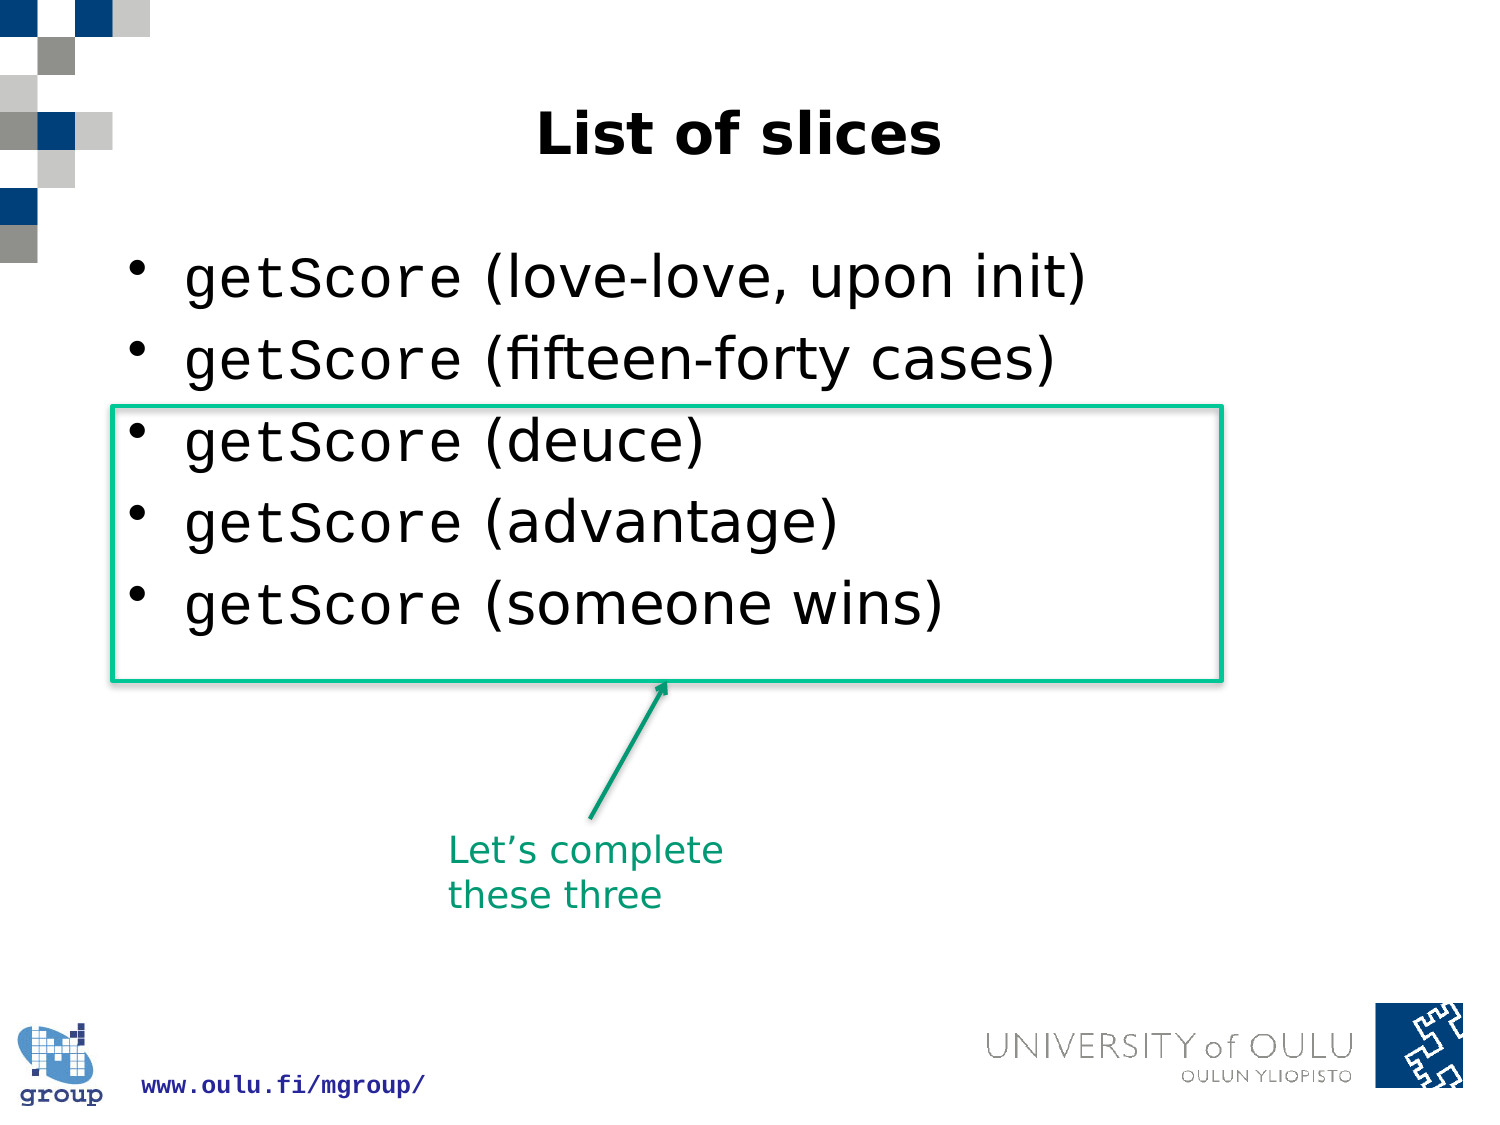

# List of slices
getScore 	(love-love, upon init)
getScore 	(fifteen-forty cases)
getScore 	(deuce)
getScore 	(advantage)
getScore 	(someone wins)

Let’s complete these three